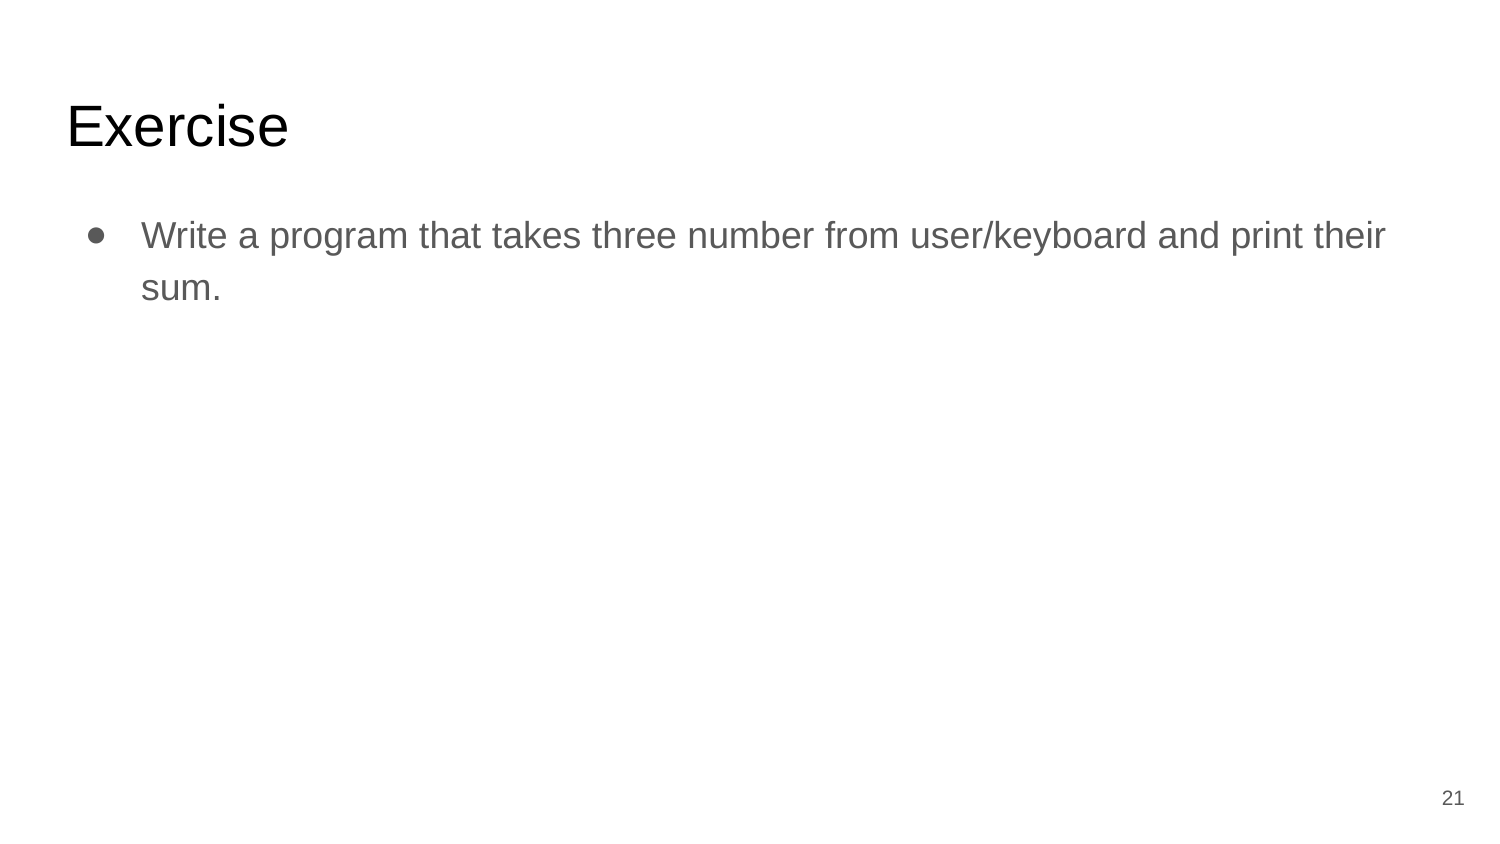

# Exercise
Write a program that takes three number from user/keyboard and print their sum.
21